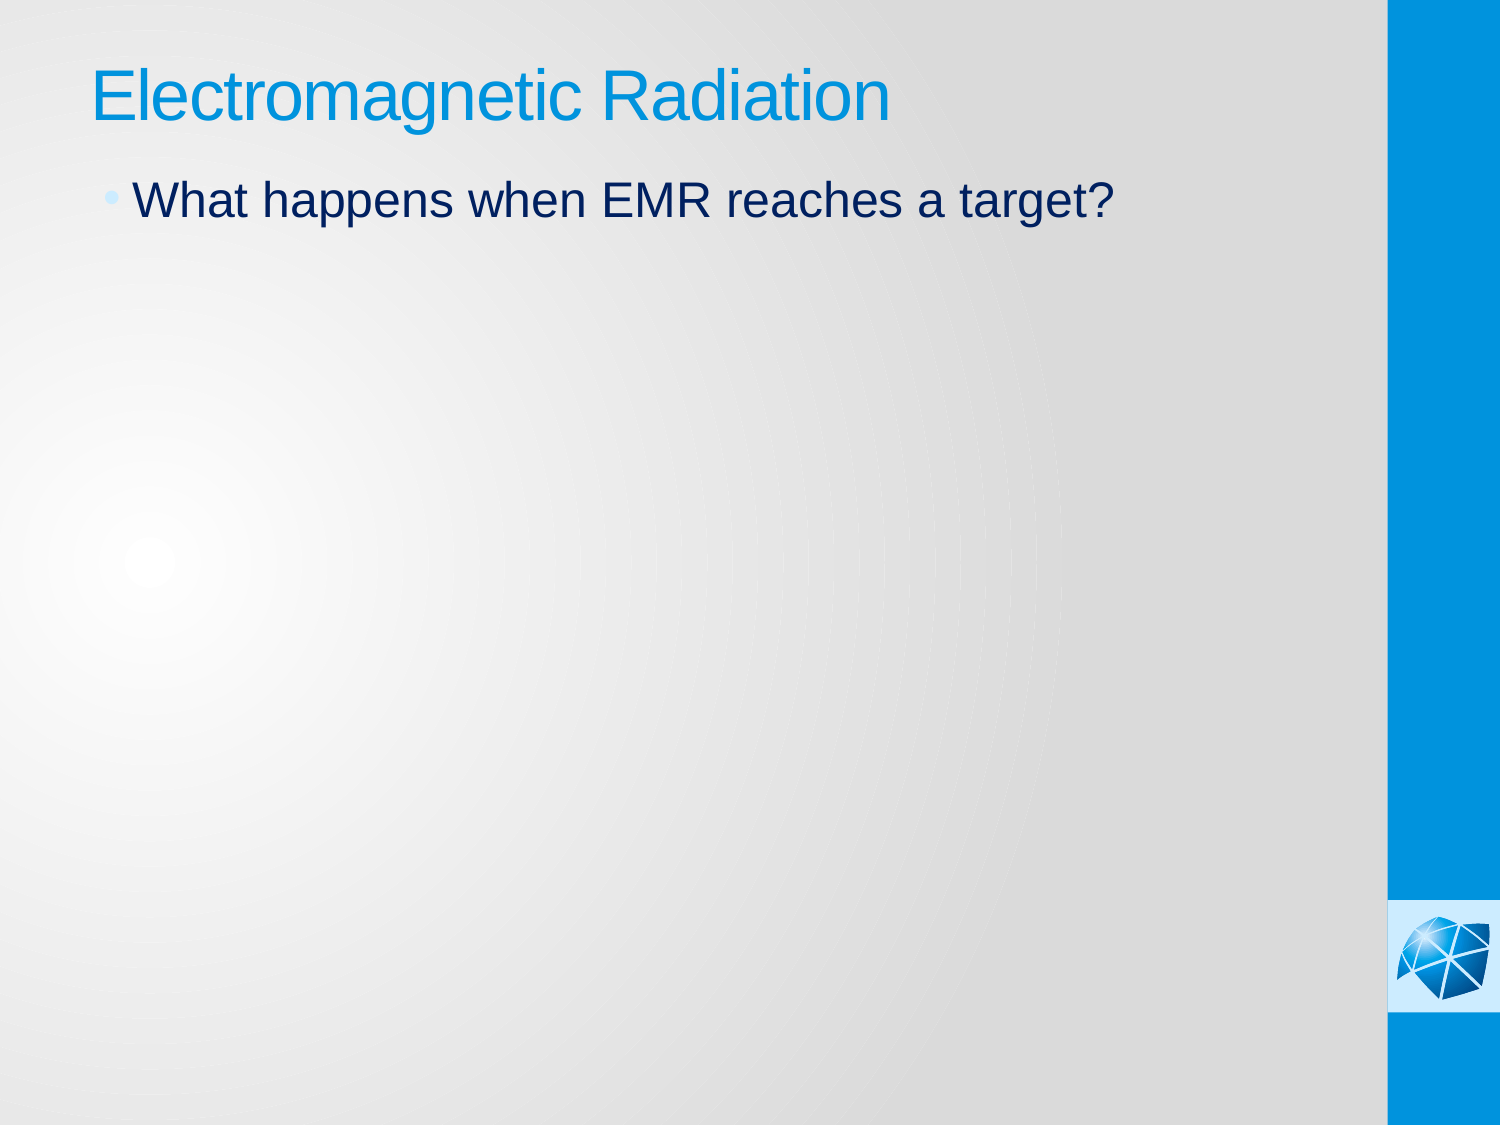

# Electromagnetic Radiation
What happens when EMR reaches a target?